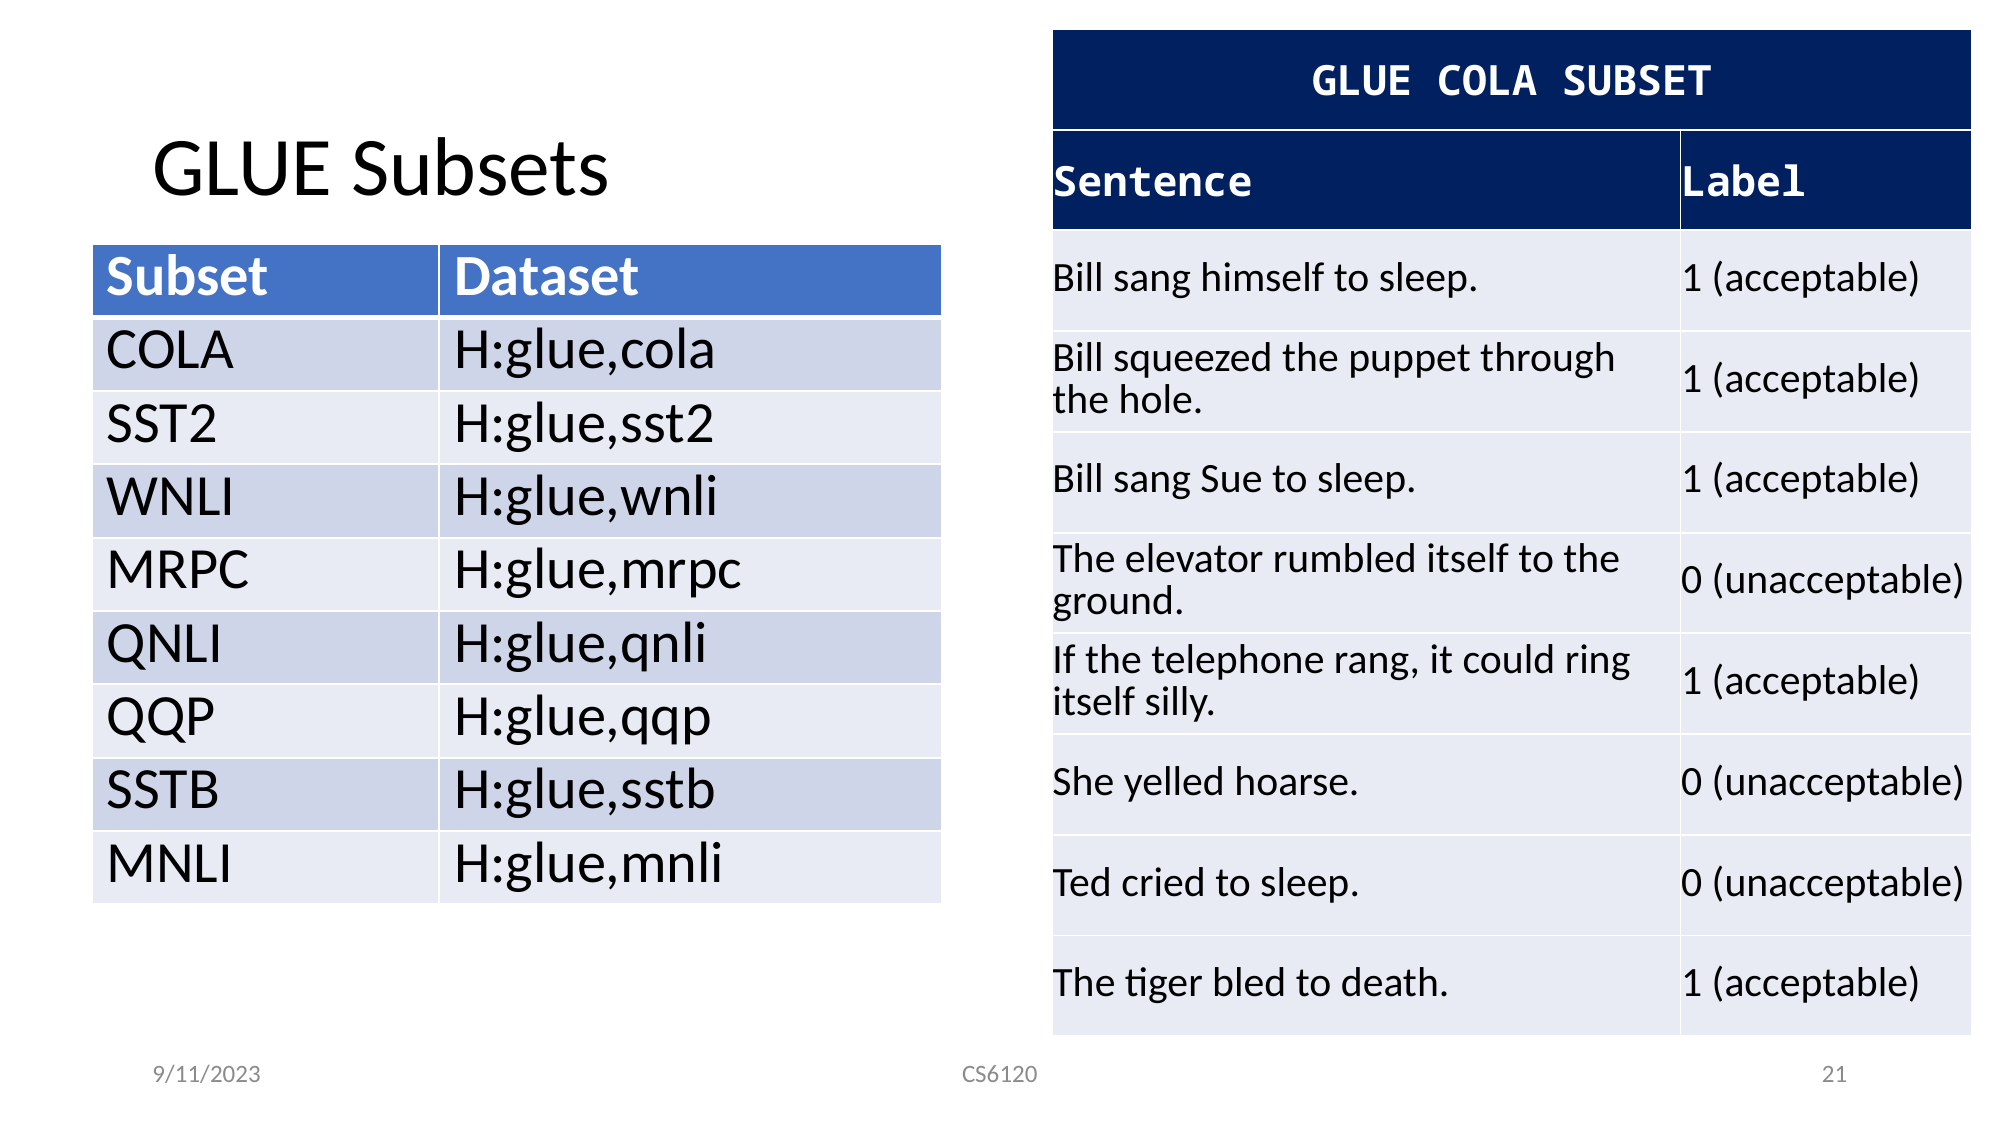

| GLUE COLA SUBSET |  |
| --- | --- |
| Sentence | Label |
| Bill sang himself to sleep. | 1 (acceptable) |
| Bill squeezed the puppet through the hole. | 1 (acceptable) |
| Bill sang Sue to sleep. | 1 (acceptable) |
| The elevator rumbled itself to the ground. | 0 (unacceptable) |
| If the telephone rang, it could ring itself silly. | 1 (acceptable) |
| She yelled hoarse. | 0 (unacceptable) |
| Ted cried to sleep. | 0 (unacceptable) |
| The tiger bled to death. | 1 (acceptable) |
# GLUE Subsets
| Subset | Dataset |
| --- | --- |
| COLA | H:glue,cola |
| SST2 | H:glue,sst2 |
| WNLI | H:glue,wnli |
| MRPC | H:glue,mrpc |
| QNLI | H:glue,qnli |
| QQP | H:glue,qqp |
| SSTB | H:glue,sstb |
| MNLI | H:glue,mnli |
9/11/2023
CS6120
21